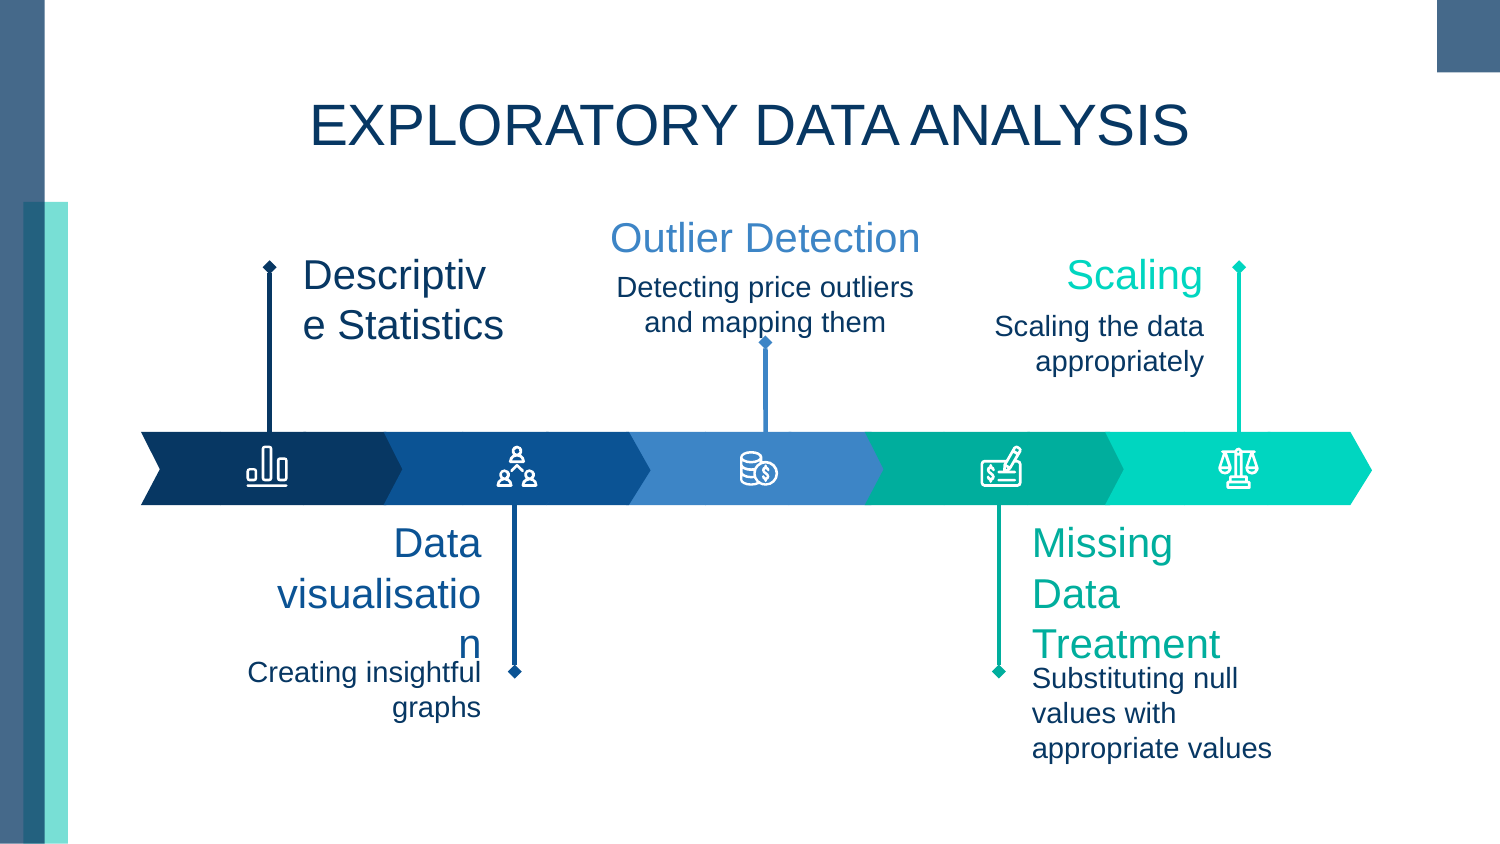

# EXPLORATORY DATA ANALYSIS
Outlier Detection
Scaling
Detecting price outliers and mapping them
Descriptive Statistics
Scaling the data appropriately

Data visualisation
Missing Data Treatment
Substituting null values with appropriate values
Creating insightful graphs